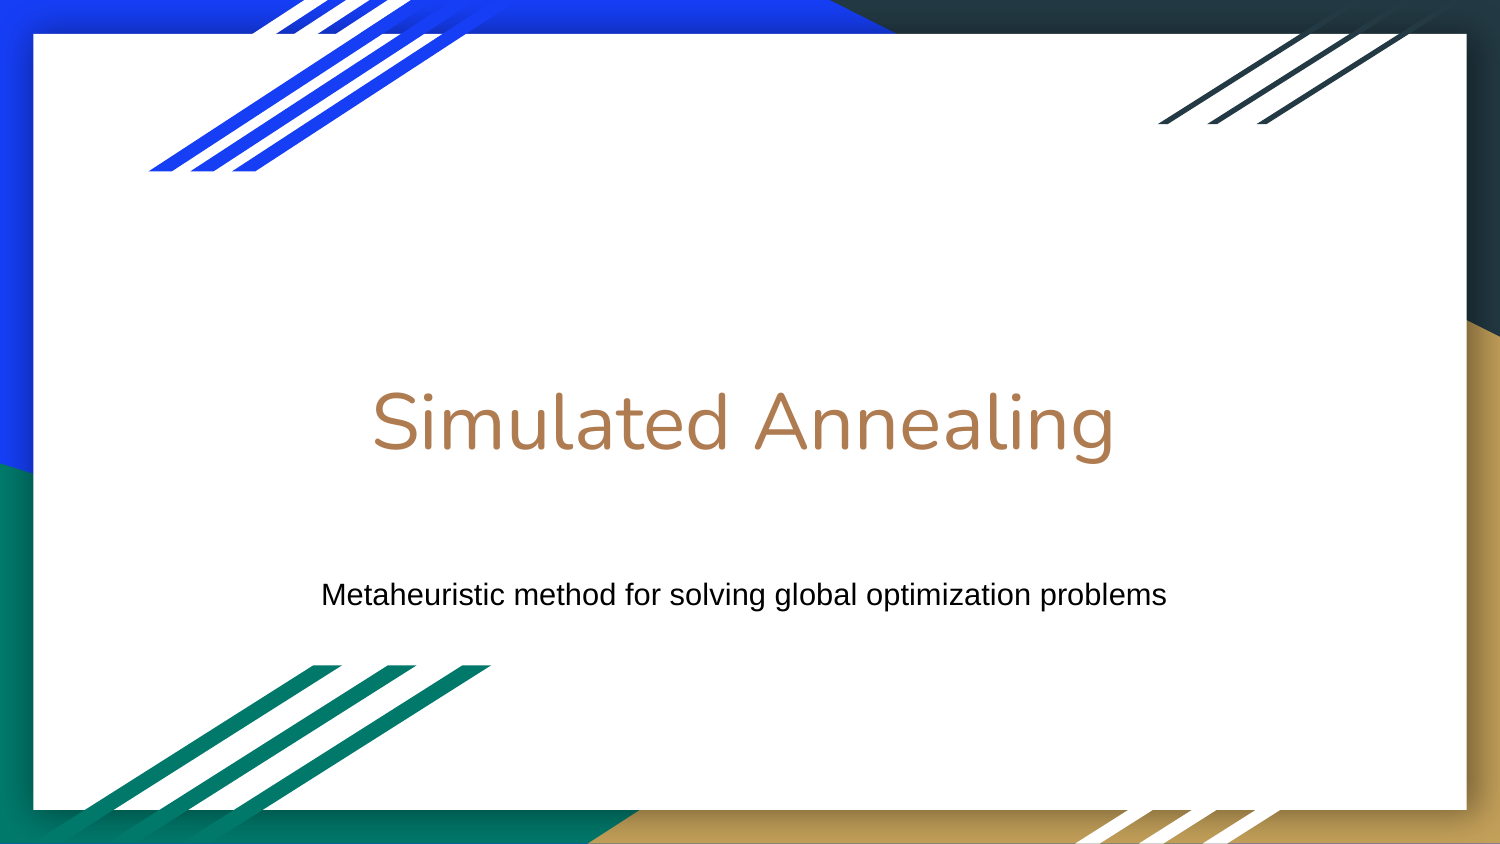

# Simulated Annealing
Metaheuristic method for solving global optimization problems